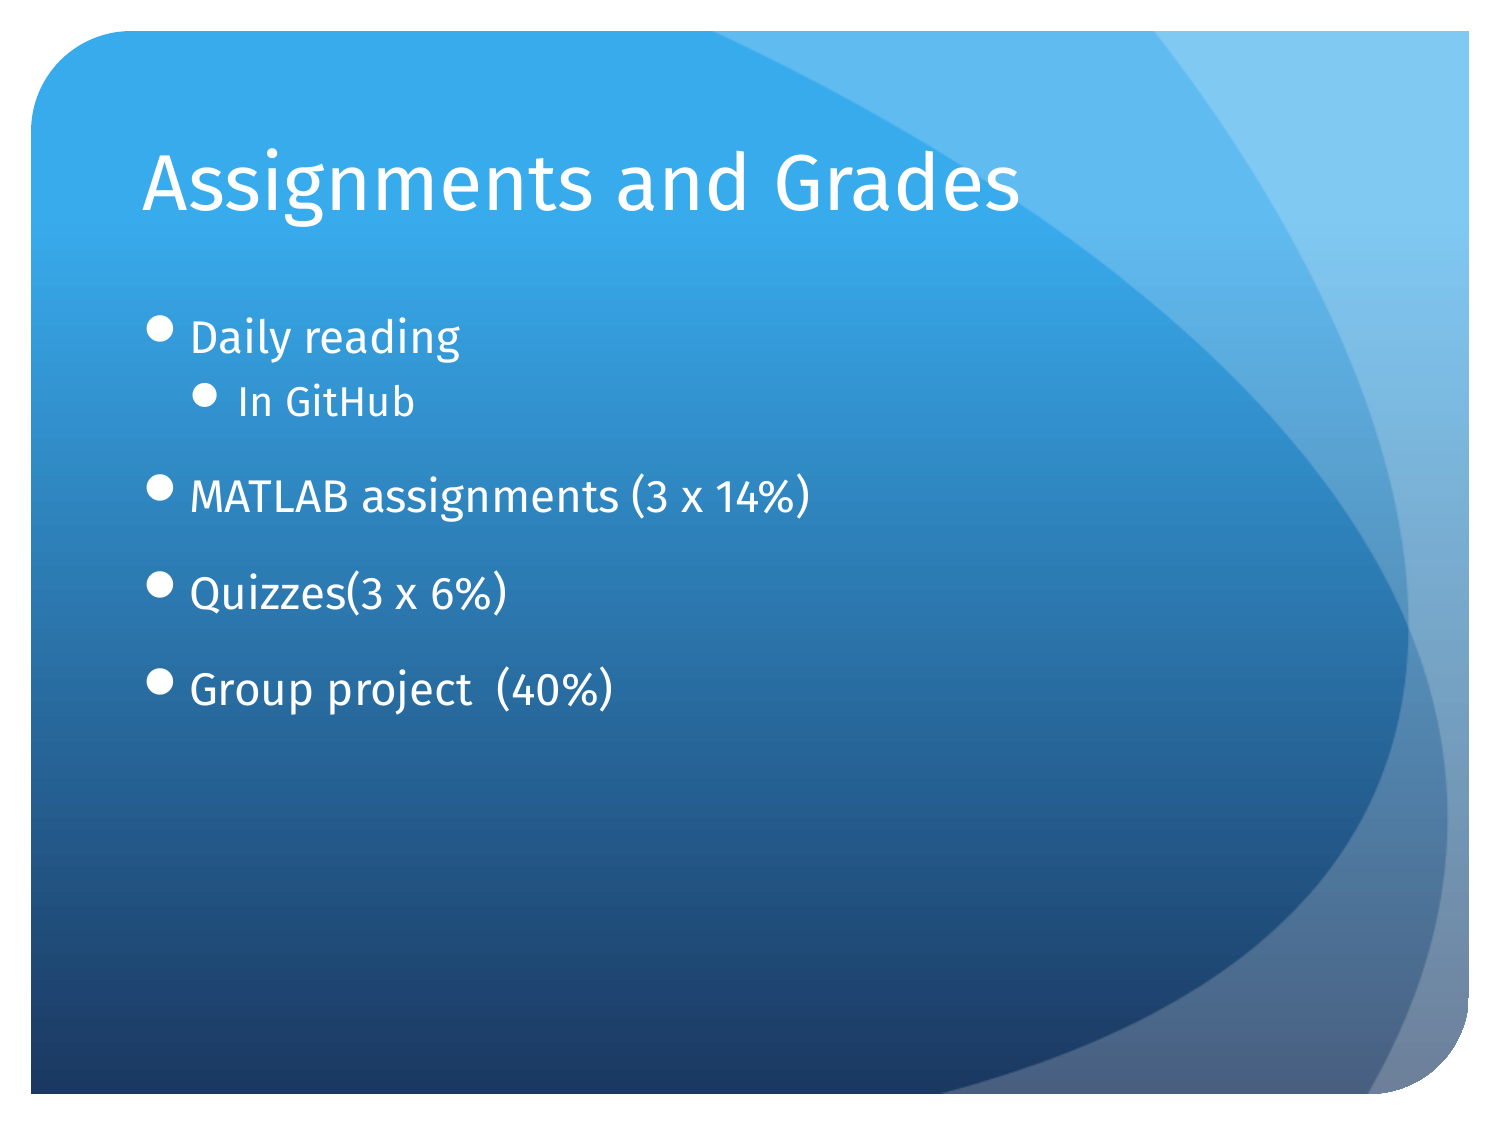

# Assignments and Grades
Daily reading
In GitHub
MATLAB assignments (3 x 14%)
Quizzes(3 x 6%)
Group project  (40%)